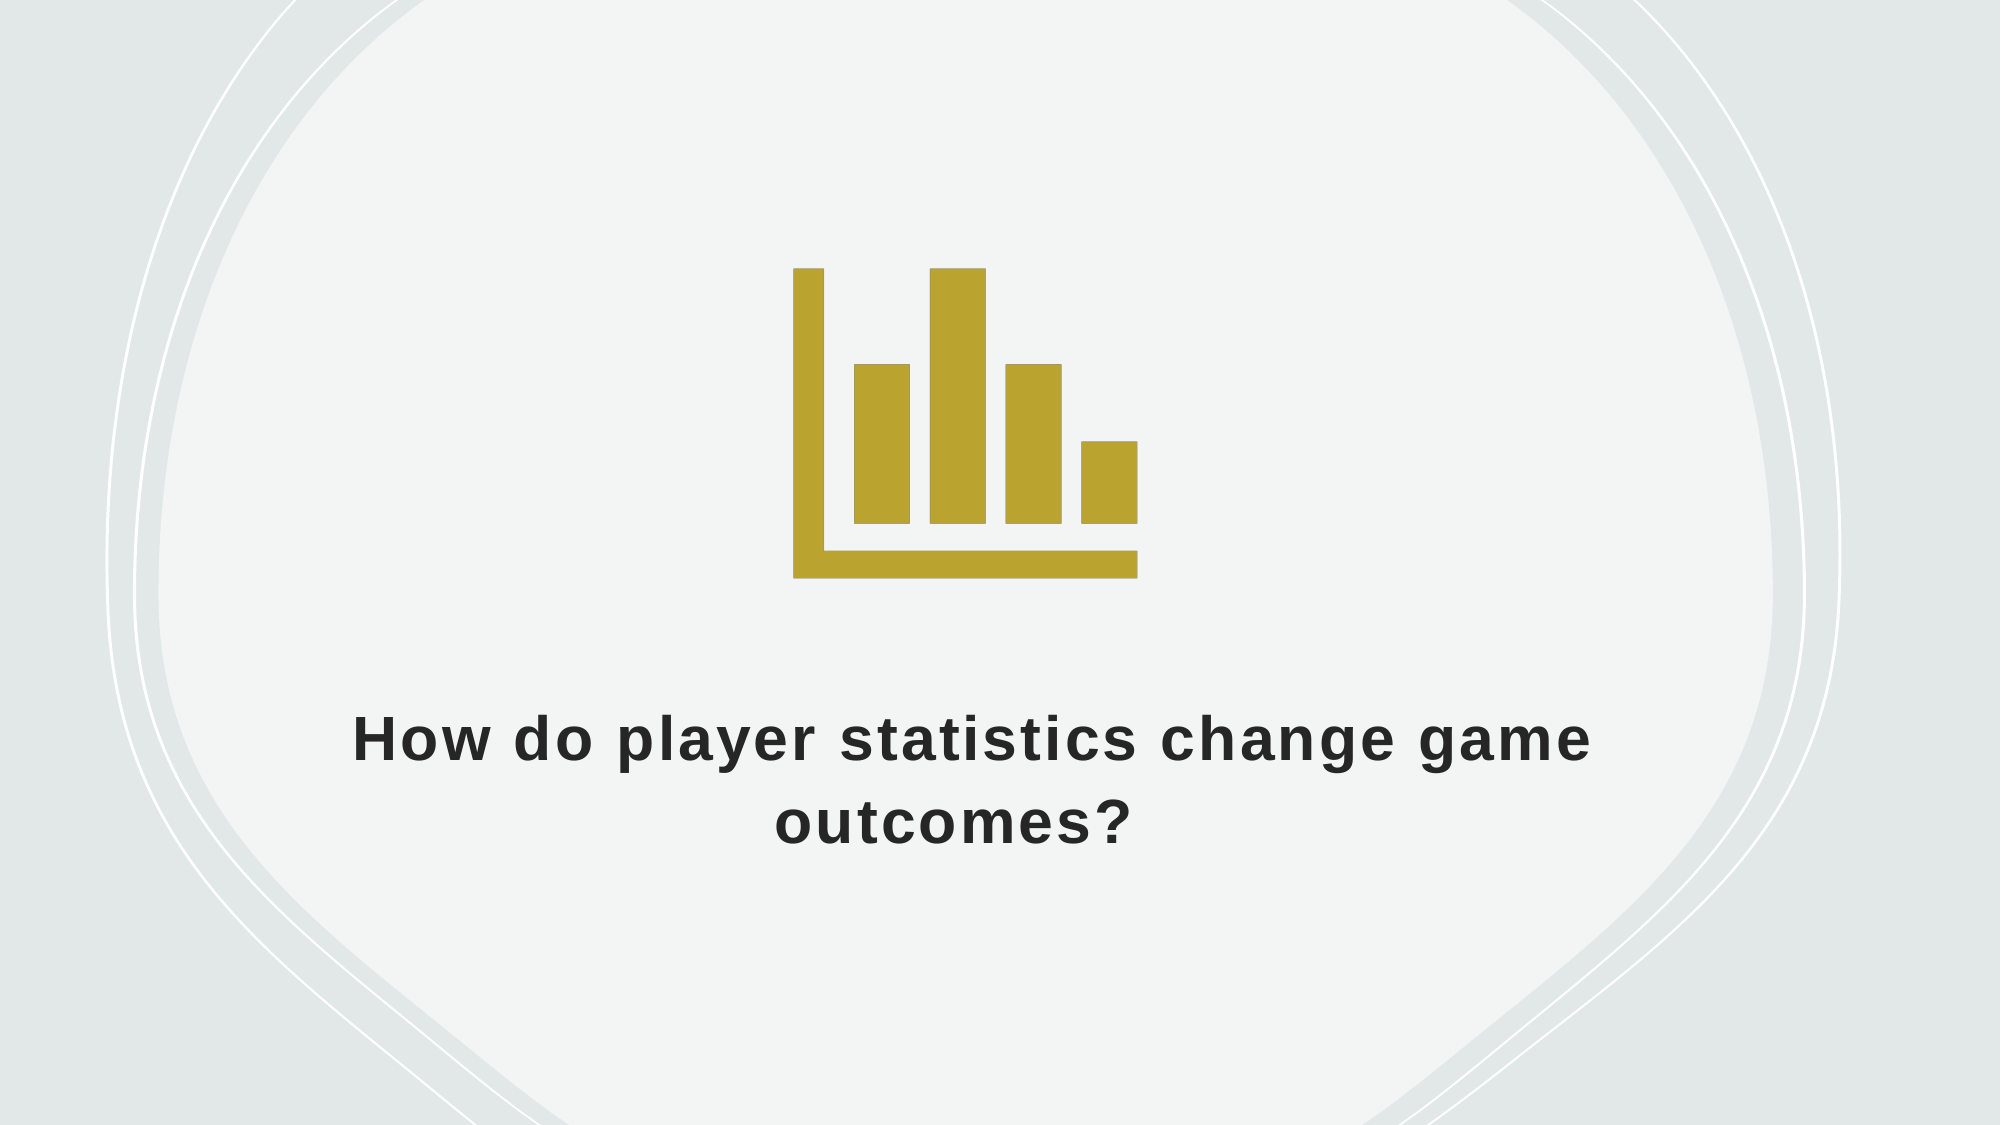

# How do player statistics change game outcomes?